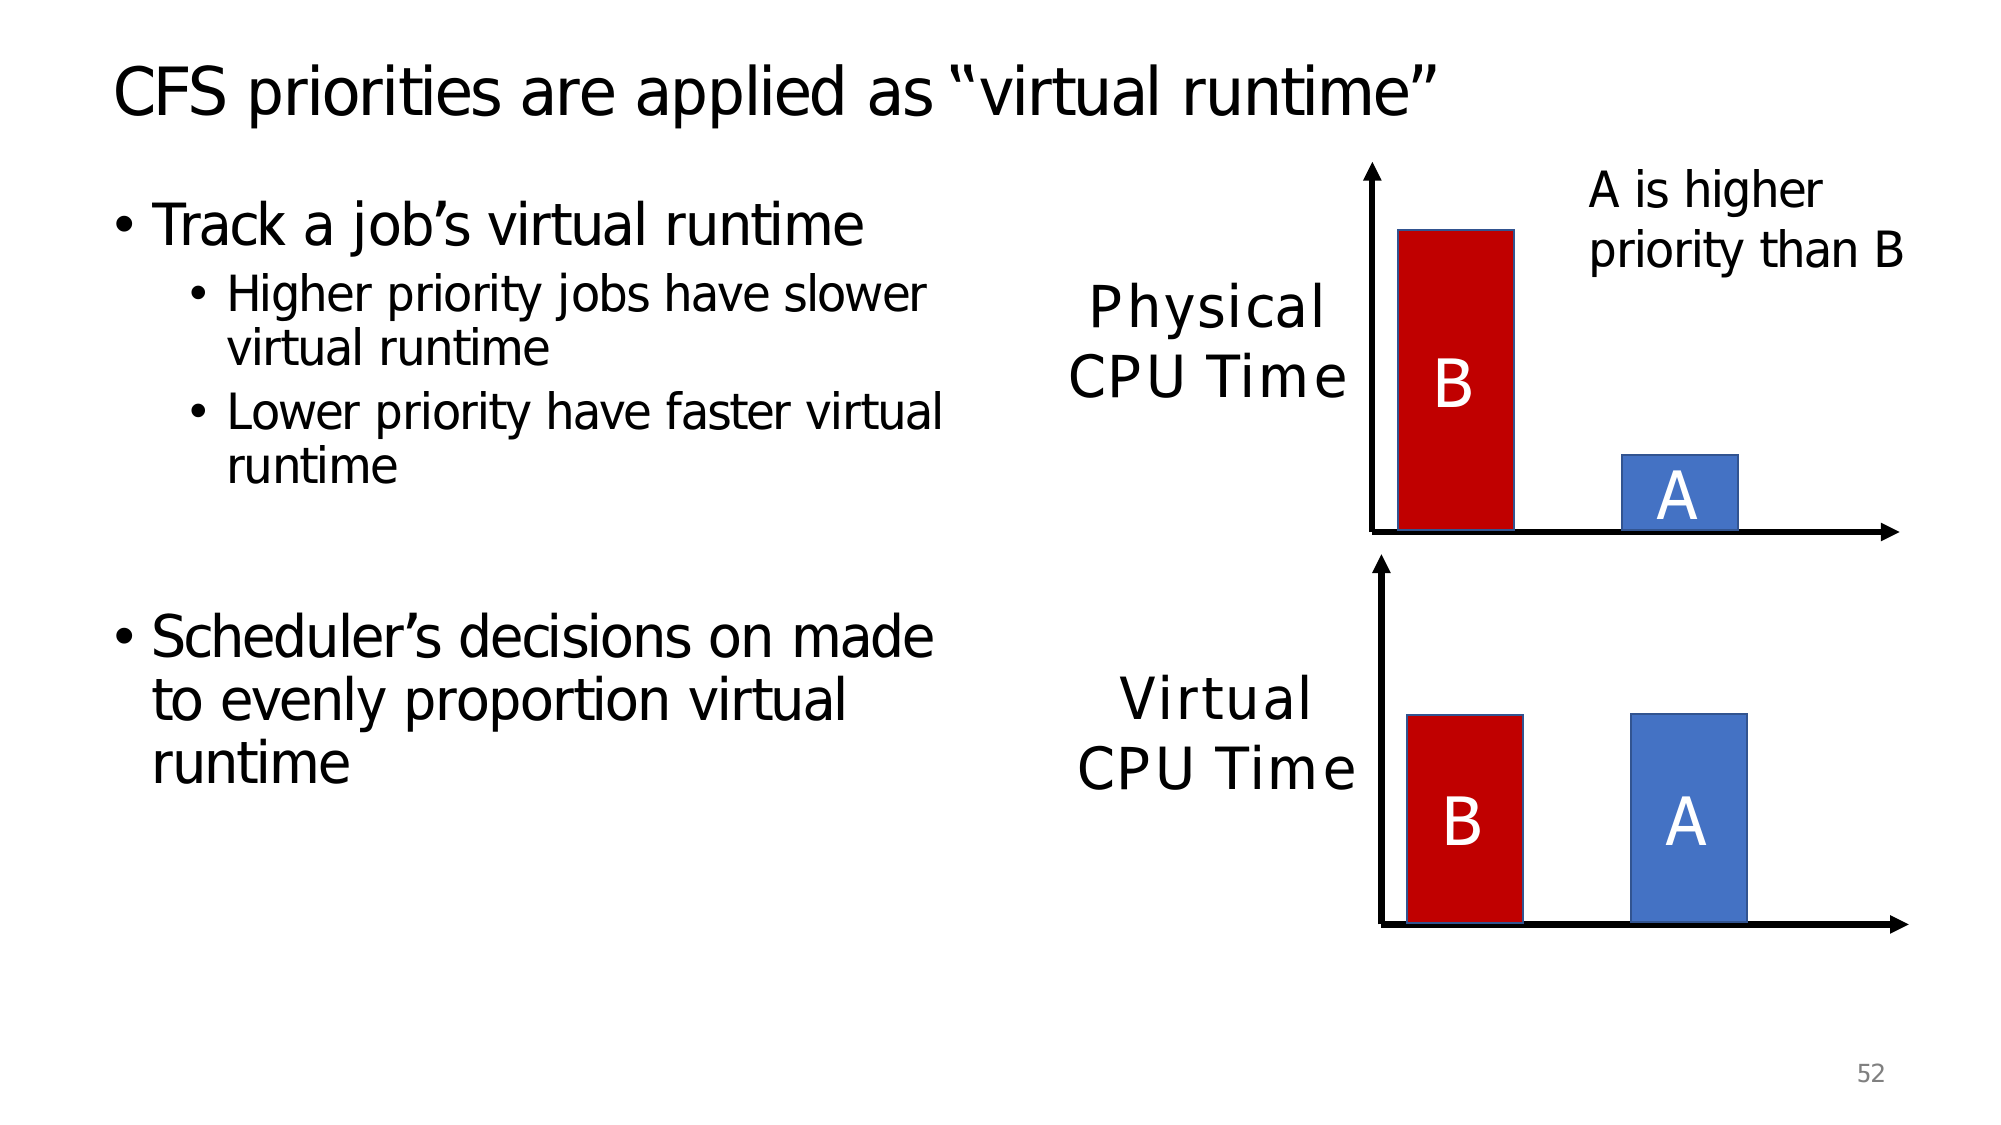

# CFS priorities are applied as “virtual runtime”
A is higher priority than B
Track a job’s virtual runtime
Higher priority jobs have slower virtual runtime
Lower priority have faster virtual runtime

Scheduler’s decisions on made to evenly proportion virtual runtime
B
Physical
CPU Time
A
Virtual
CPU Time
A
B
52